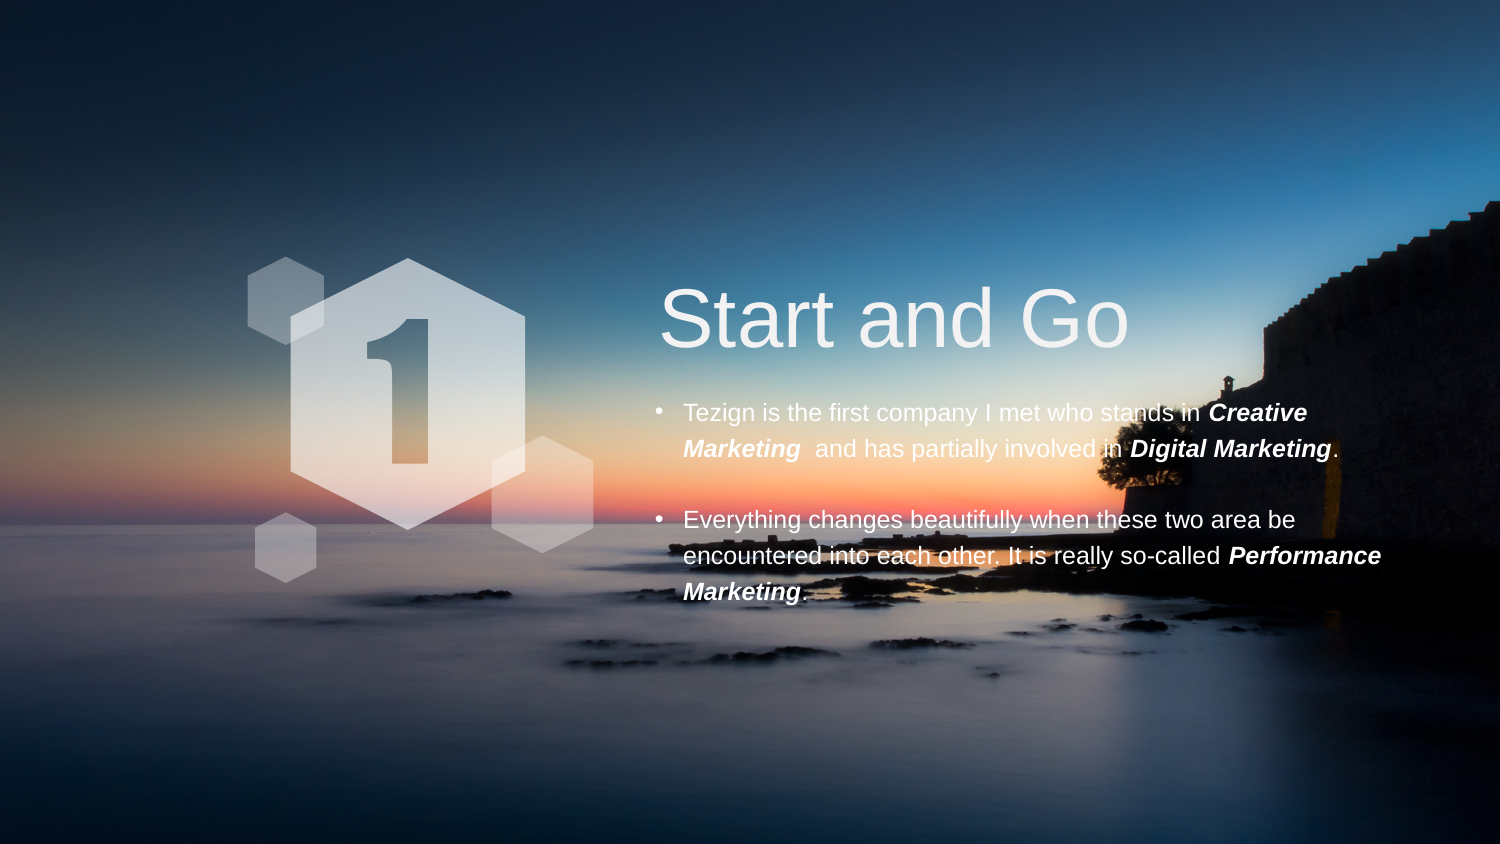

Start and Go

Tezign is the first company I met who stands in Creative Marketing  and has partially involved in Digital Marketing.

Everything changes beautifully when these two area be encountered into each other. It is really so-called Performance Marketing.